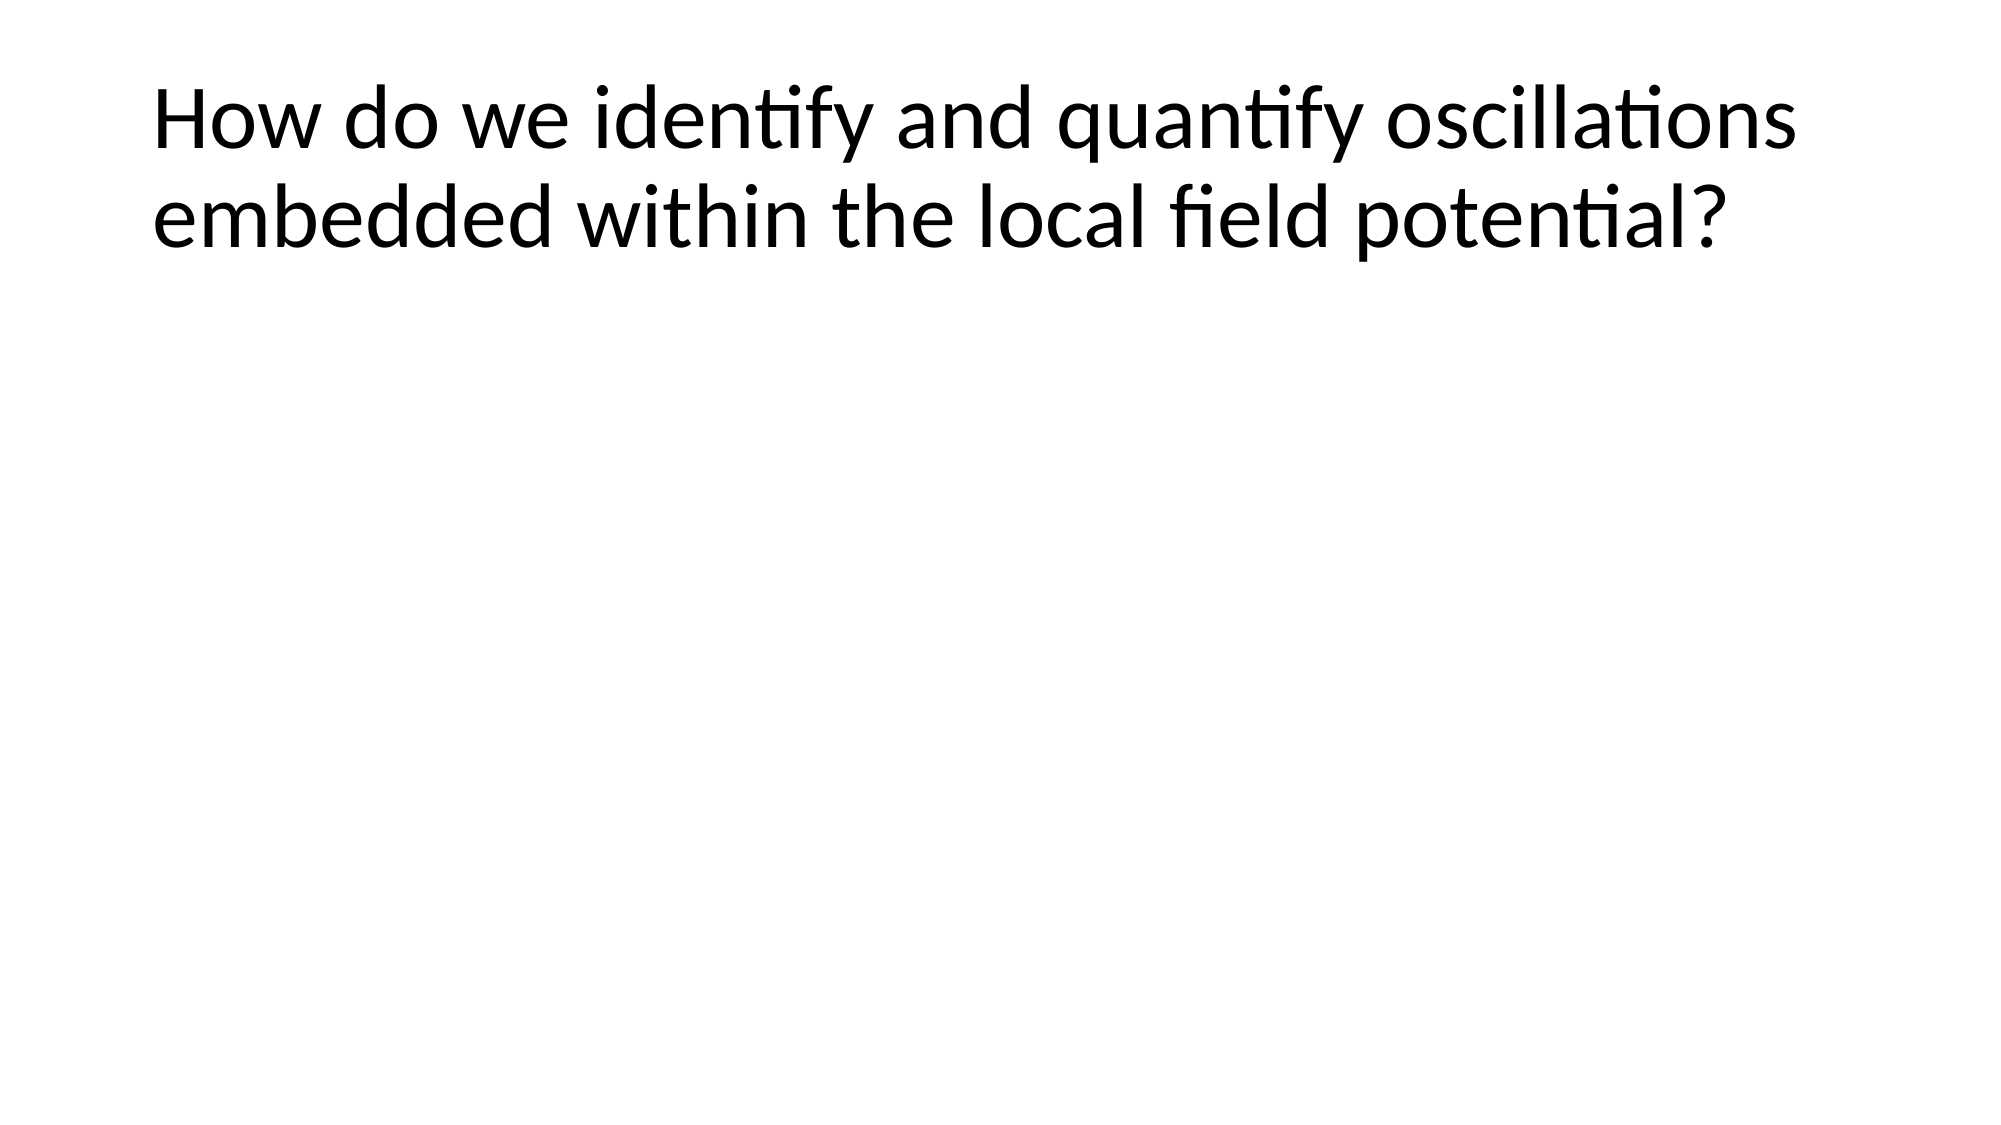

# How do we identify and quantify oscillations embedded within the local field potential?